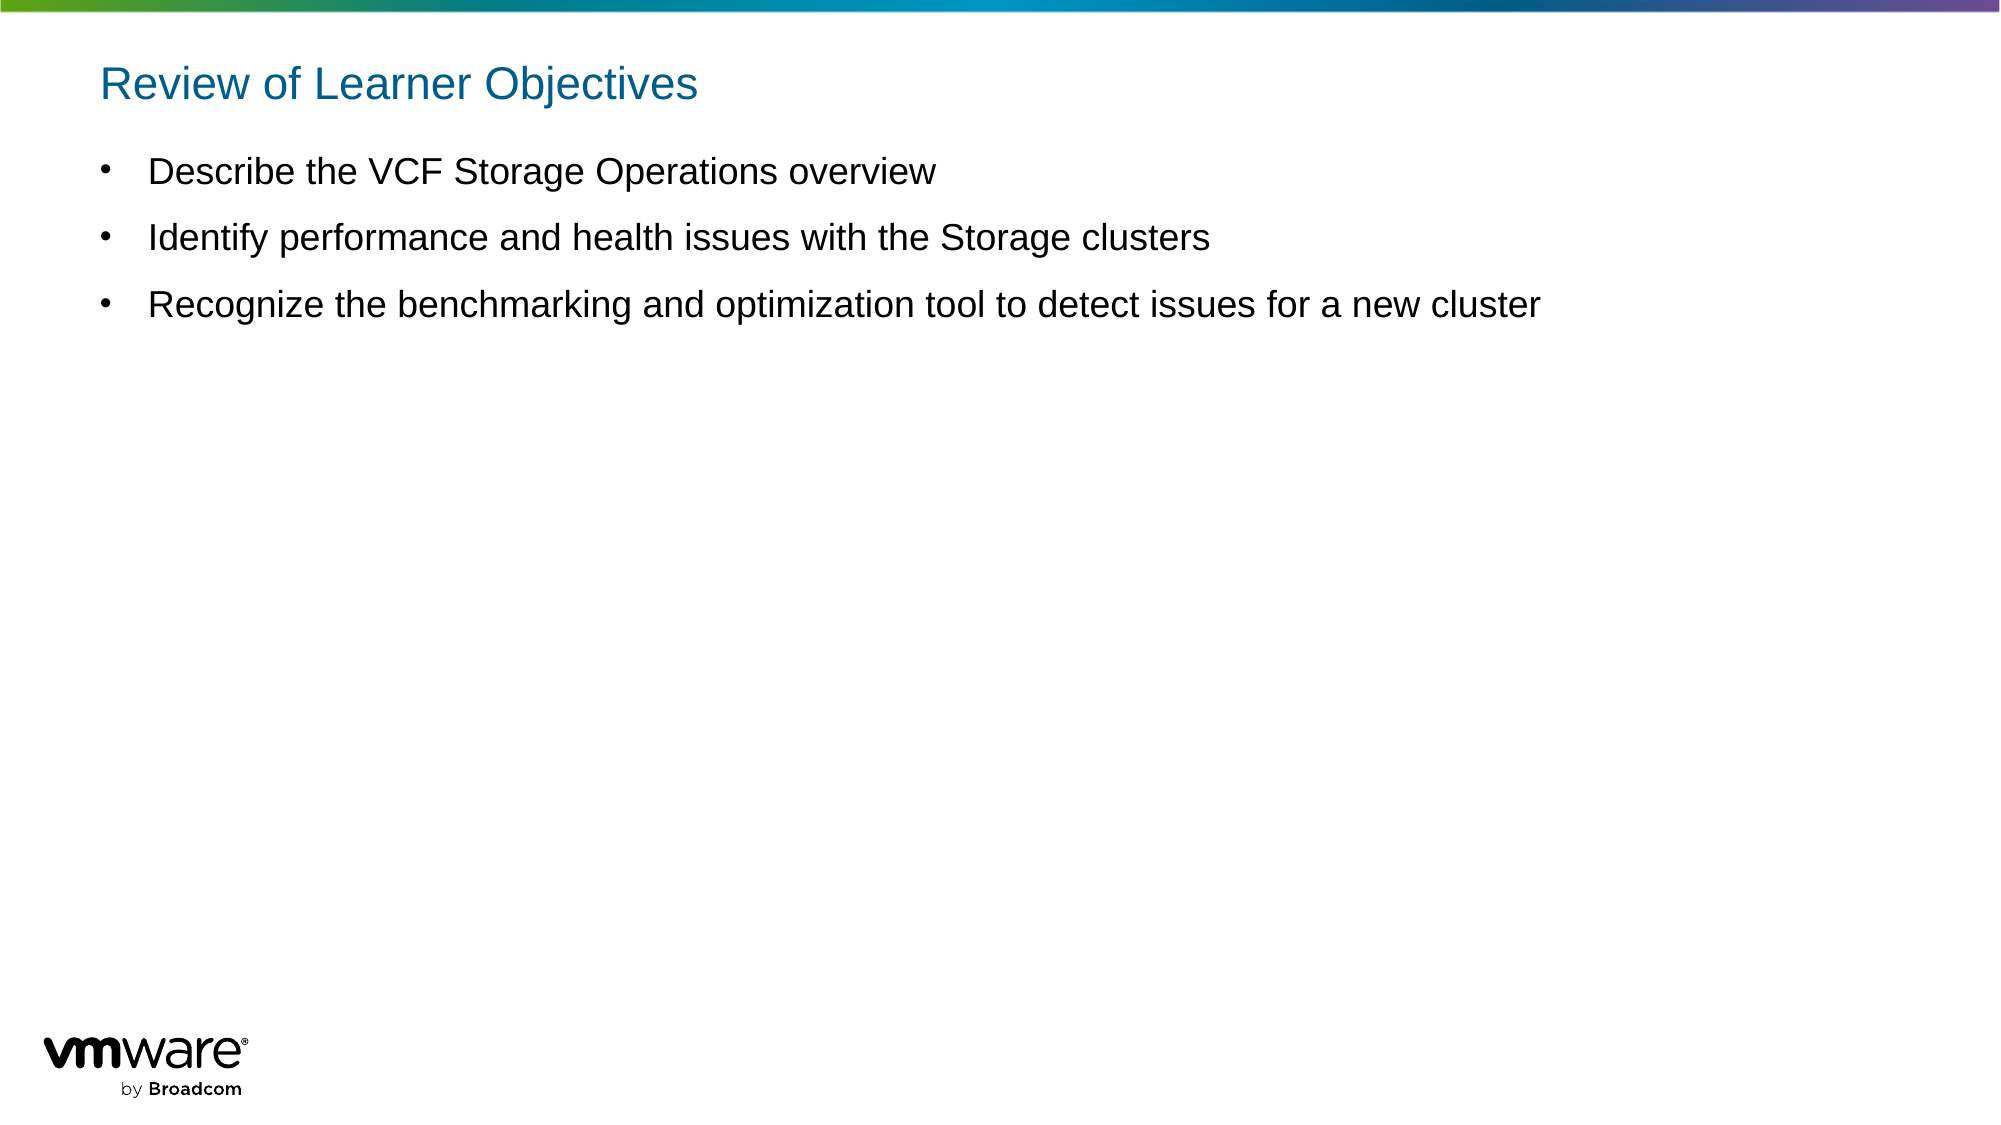

# Review of Learner Objectives
Describe the VCF Storage Operations overview
Identify performance and health issues with the Storage clusters
Recognize the benchmarking and optimization tool to detect issues for a new cluster